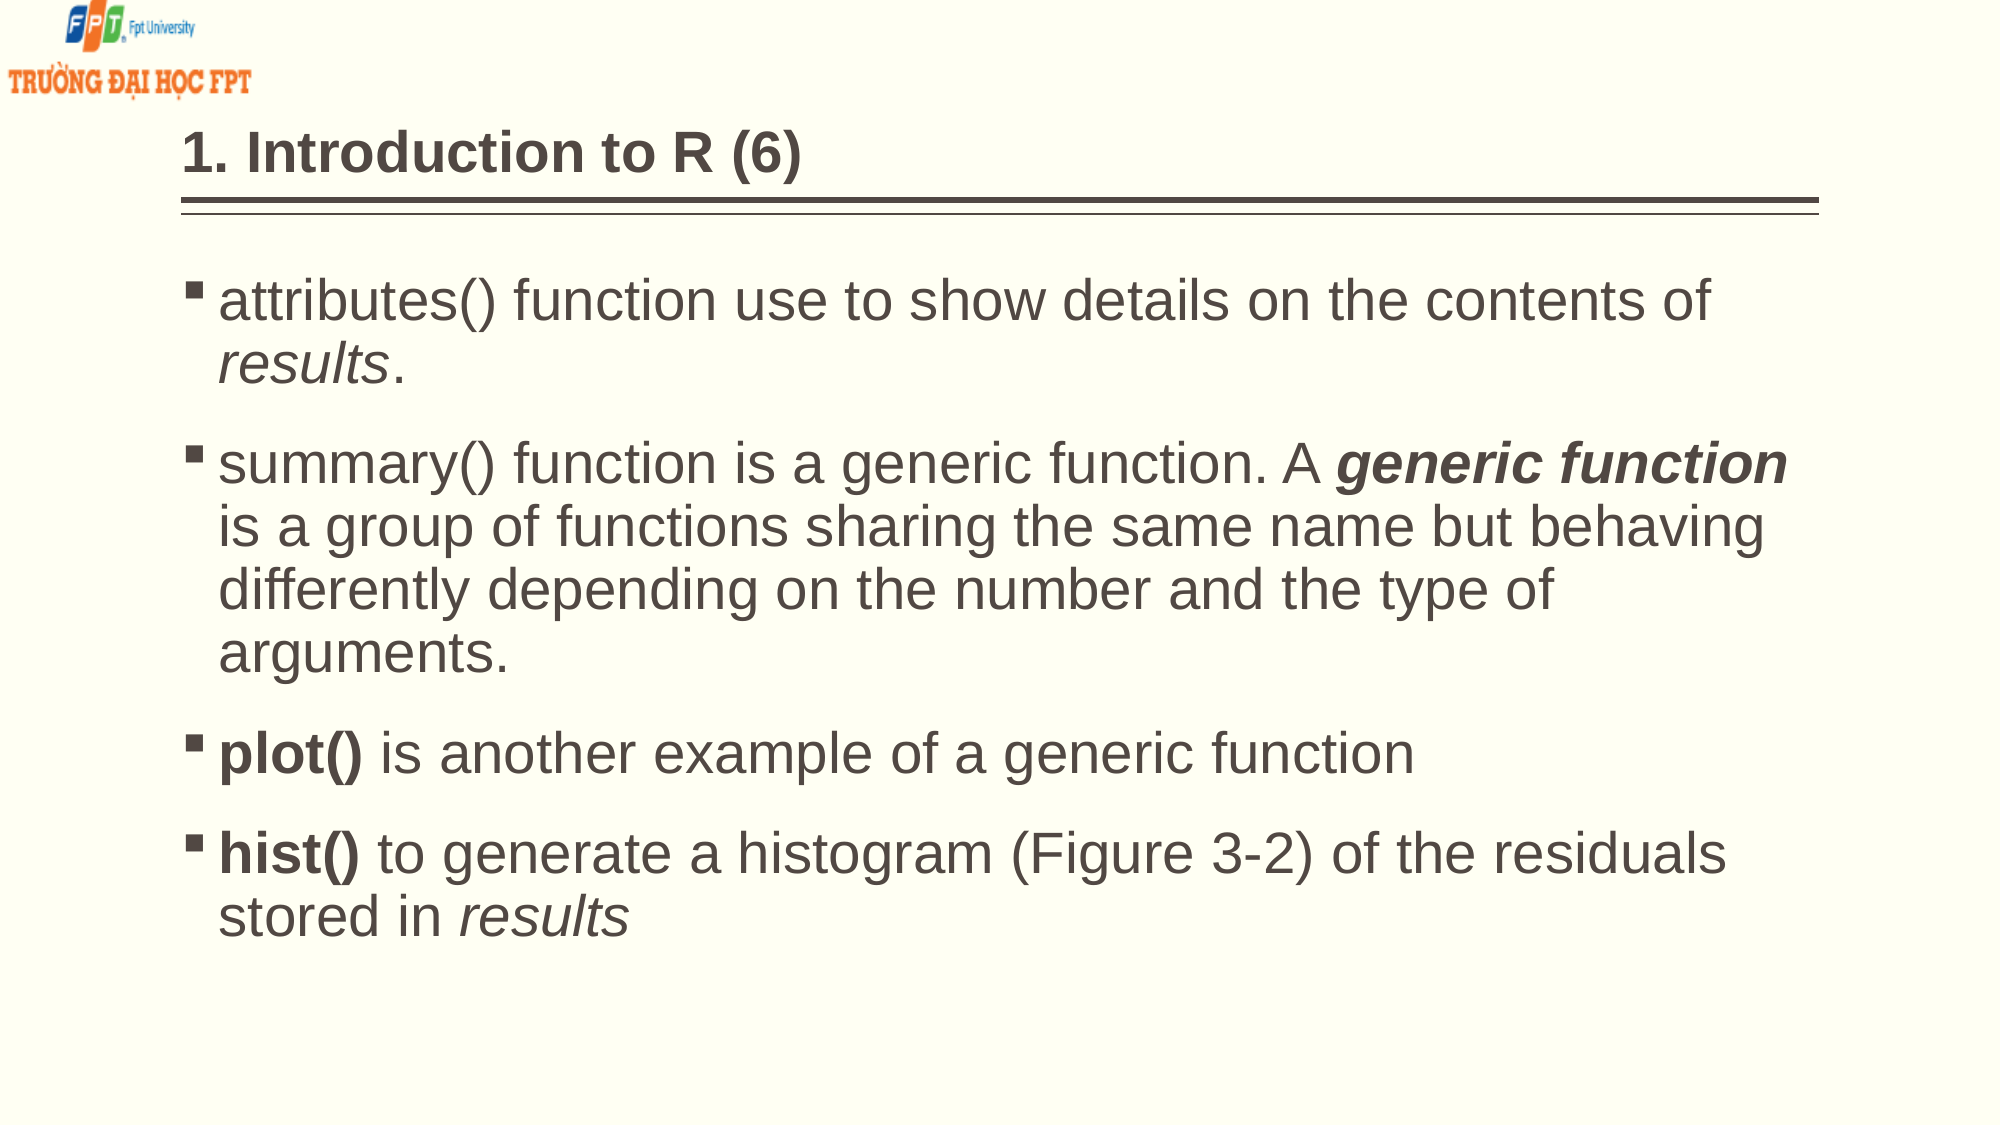

# 1. Introduction to R (6)
attributes() function use to show details on the contents of results.
summary() function is a generic function. A generic function is a group of functions sharing the same name but behaving differently depending on the number and the type of arguments.
plot() is another example of a generic function
hist() to generate a histogram (Figure 3-2) of the residuals stored in results